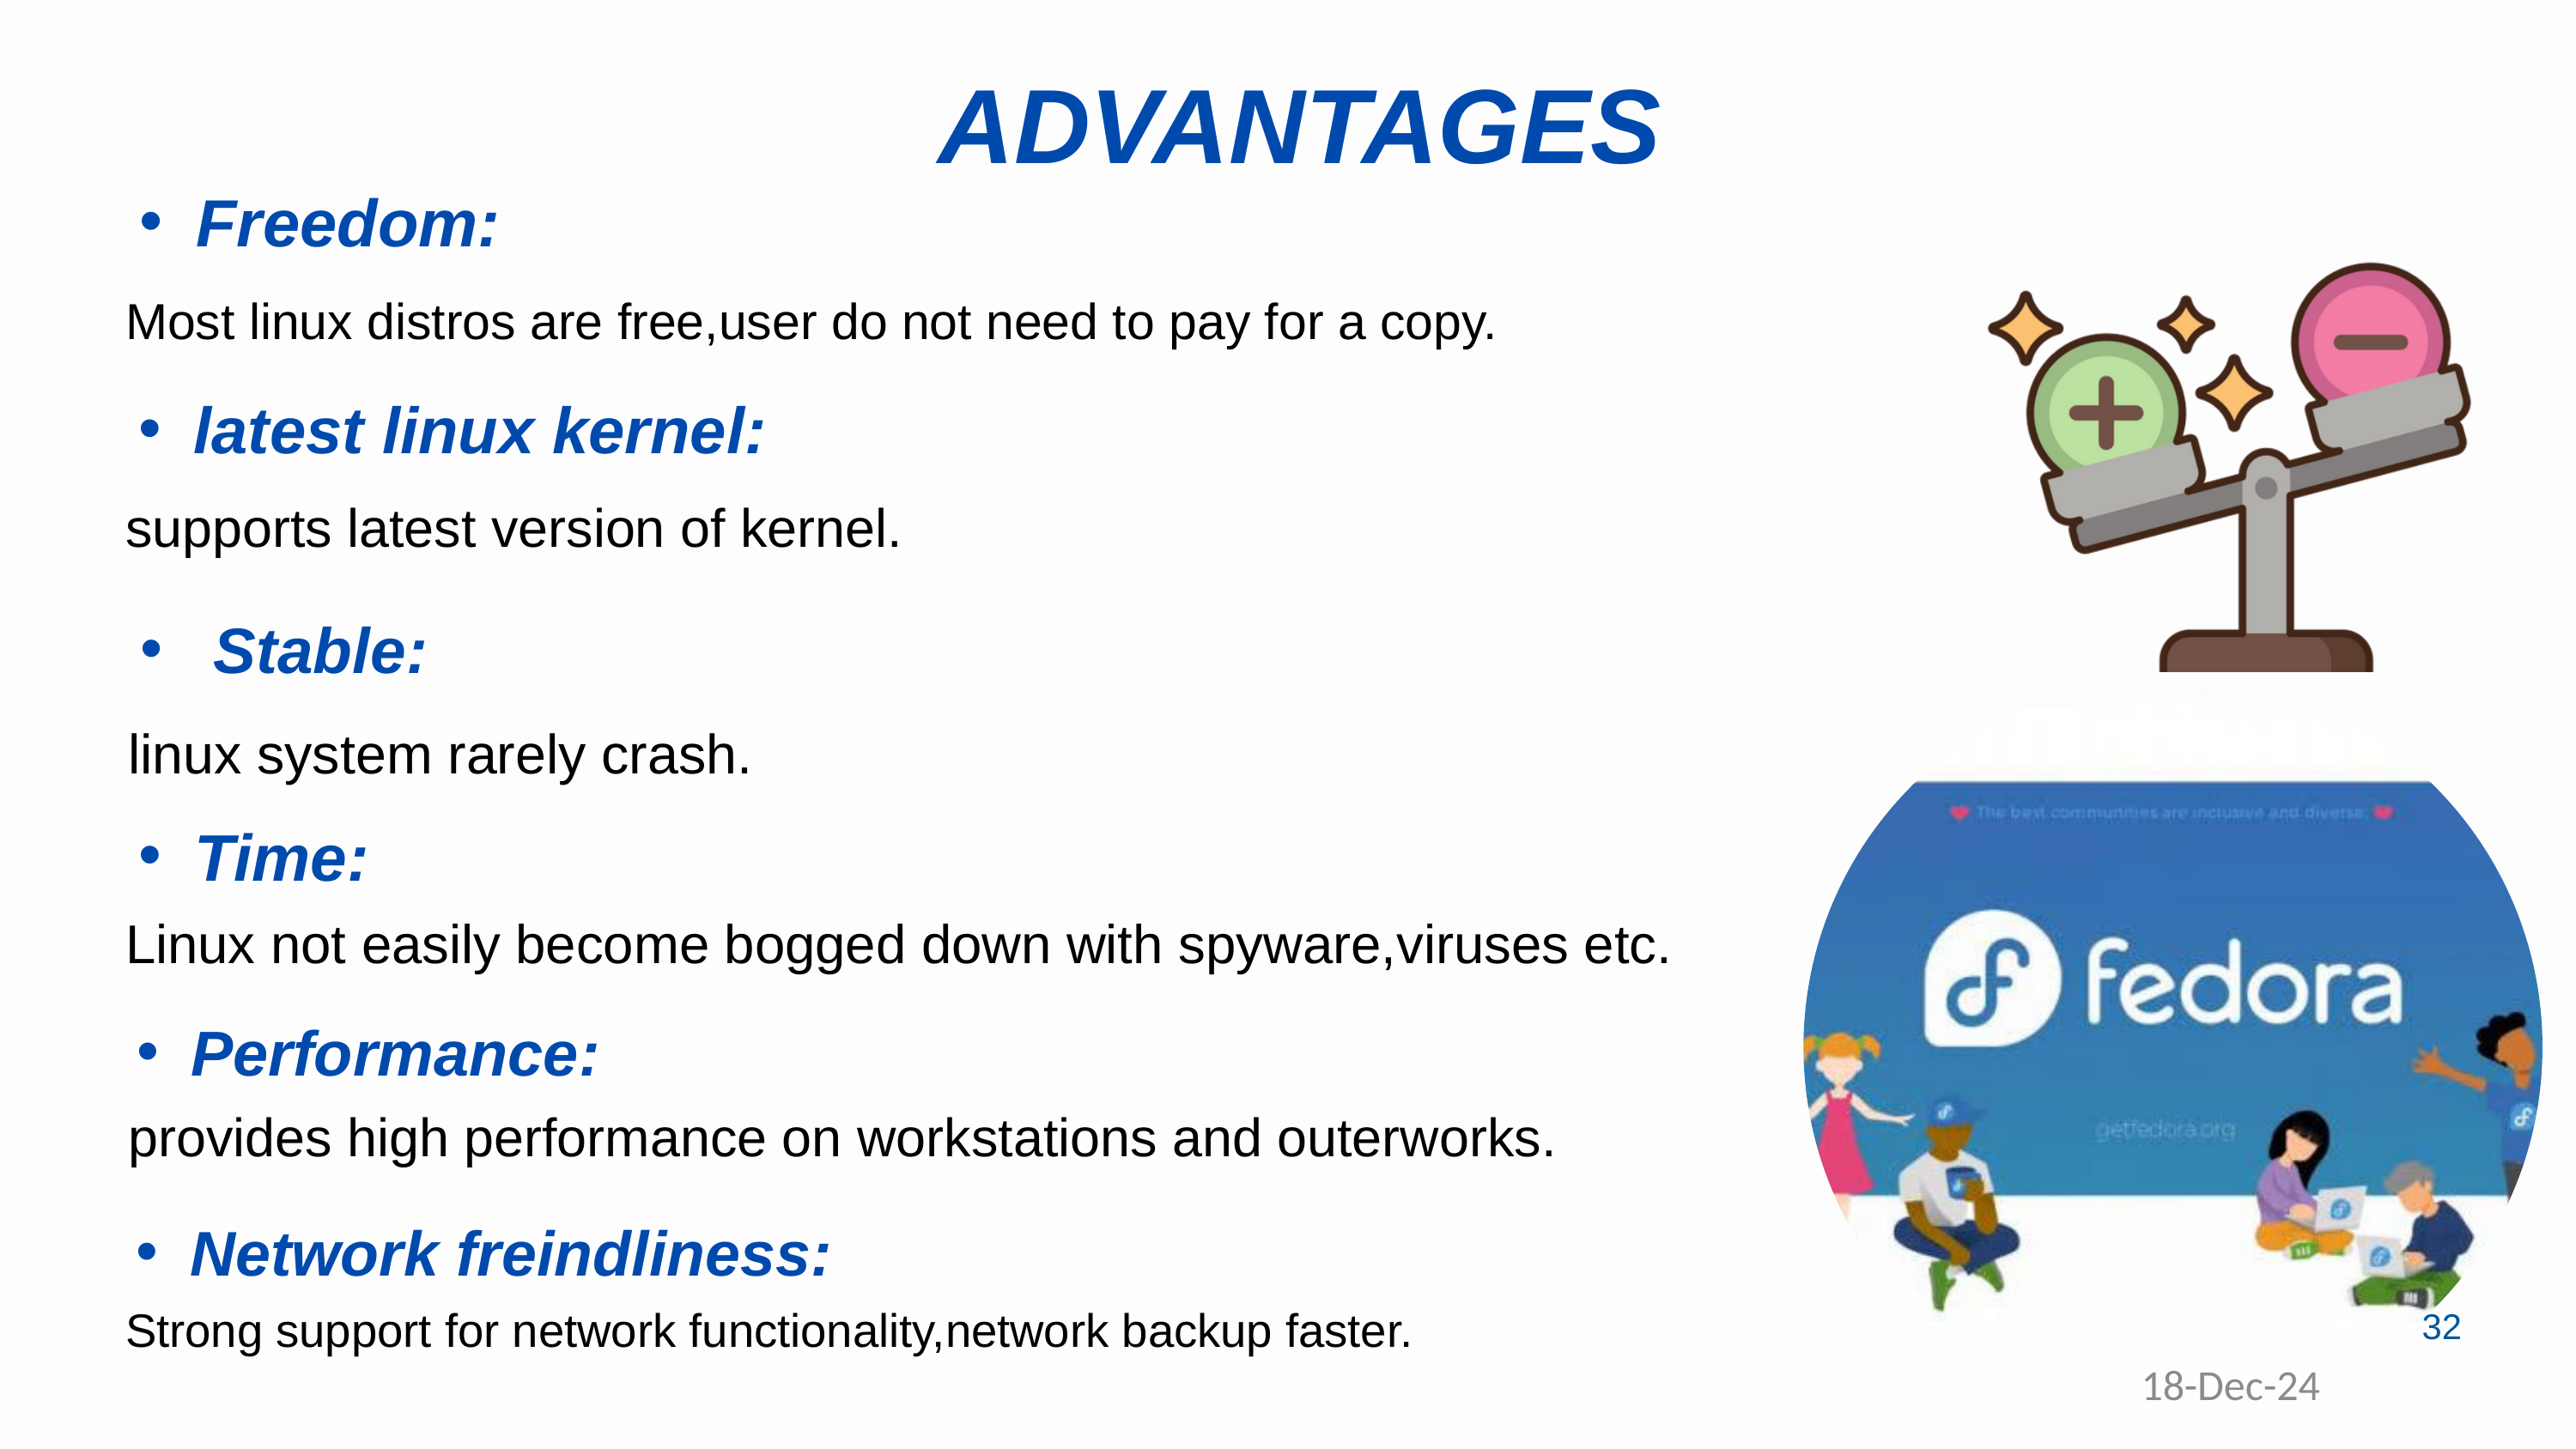

ADVANTAGES
Freedom:

Most linux distros are free,user do not need to pay for a copy.
latest linux kernel:
supports latest version of kernel.
 Stable:

linux system rarely crash.
Time:
Linux not easily become bogged down with spyware,viruses etc.
Performance:
provides high performance on workstations and outerworks.
Network freindliness:
Strong support for network functionality,network backup faster.
32
18-Dec-24